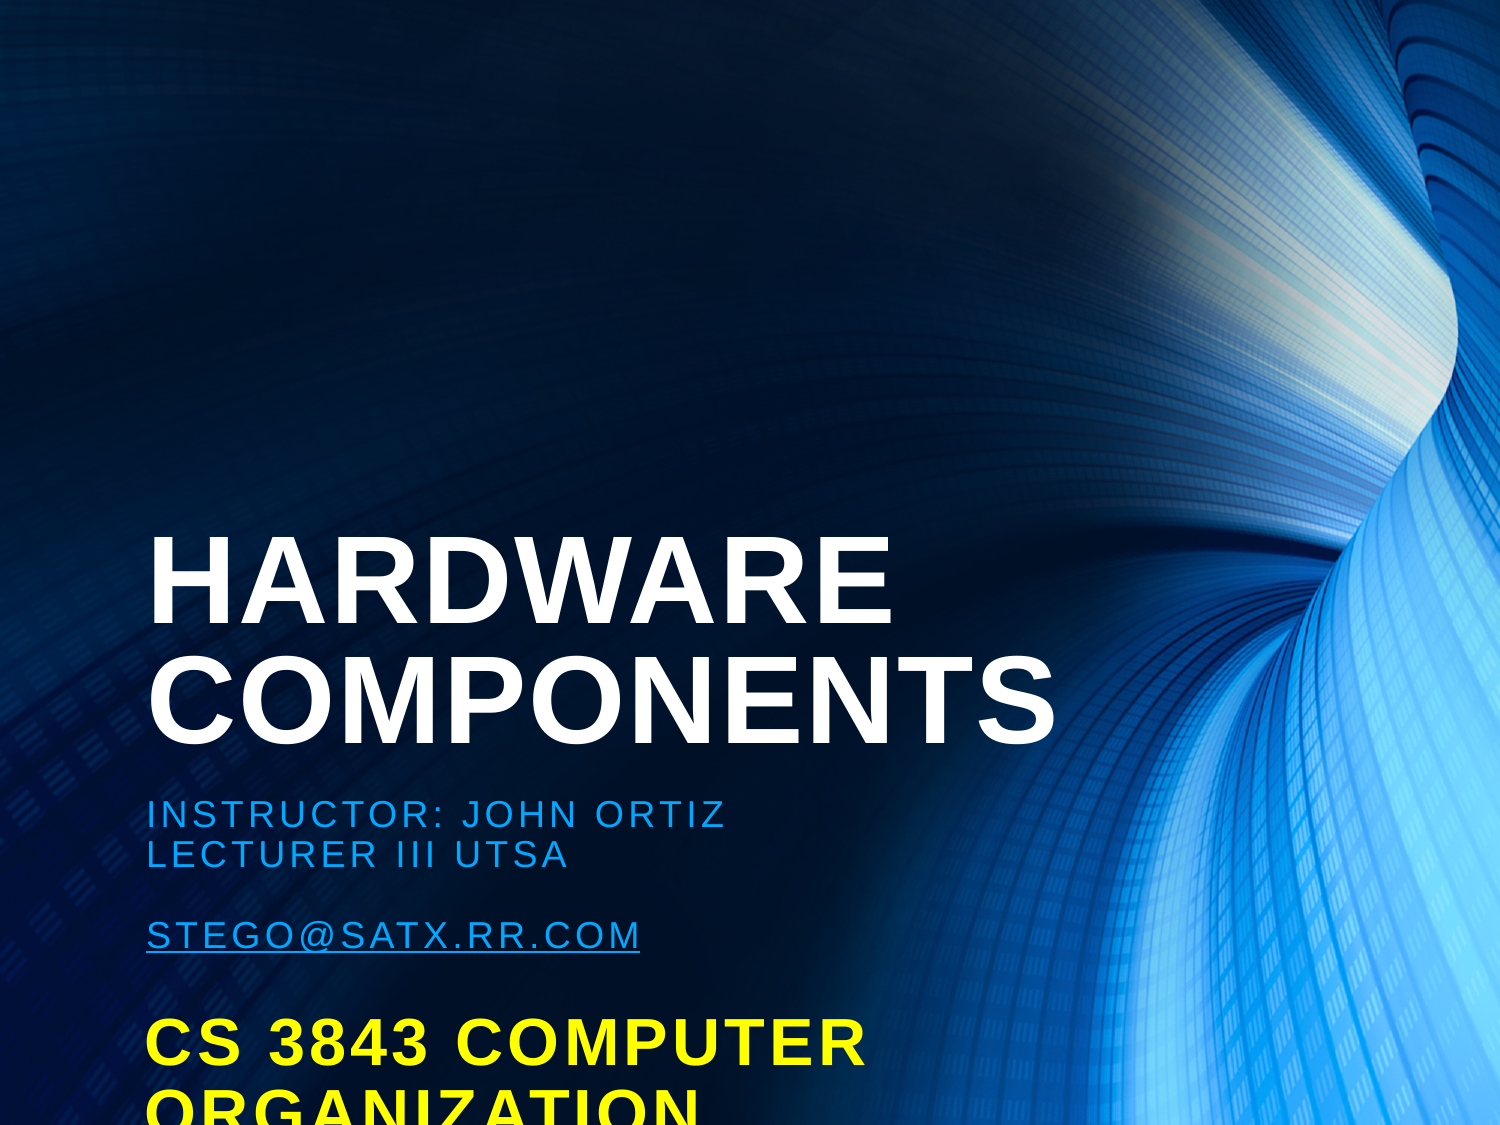

# HARDWARE COMPONENTS
Instructor: john ortiz
Lecturer III utsa

stego@satx.rr.com
CS 3843 computer organization